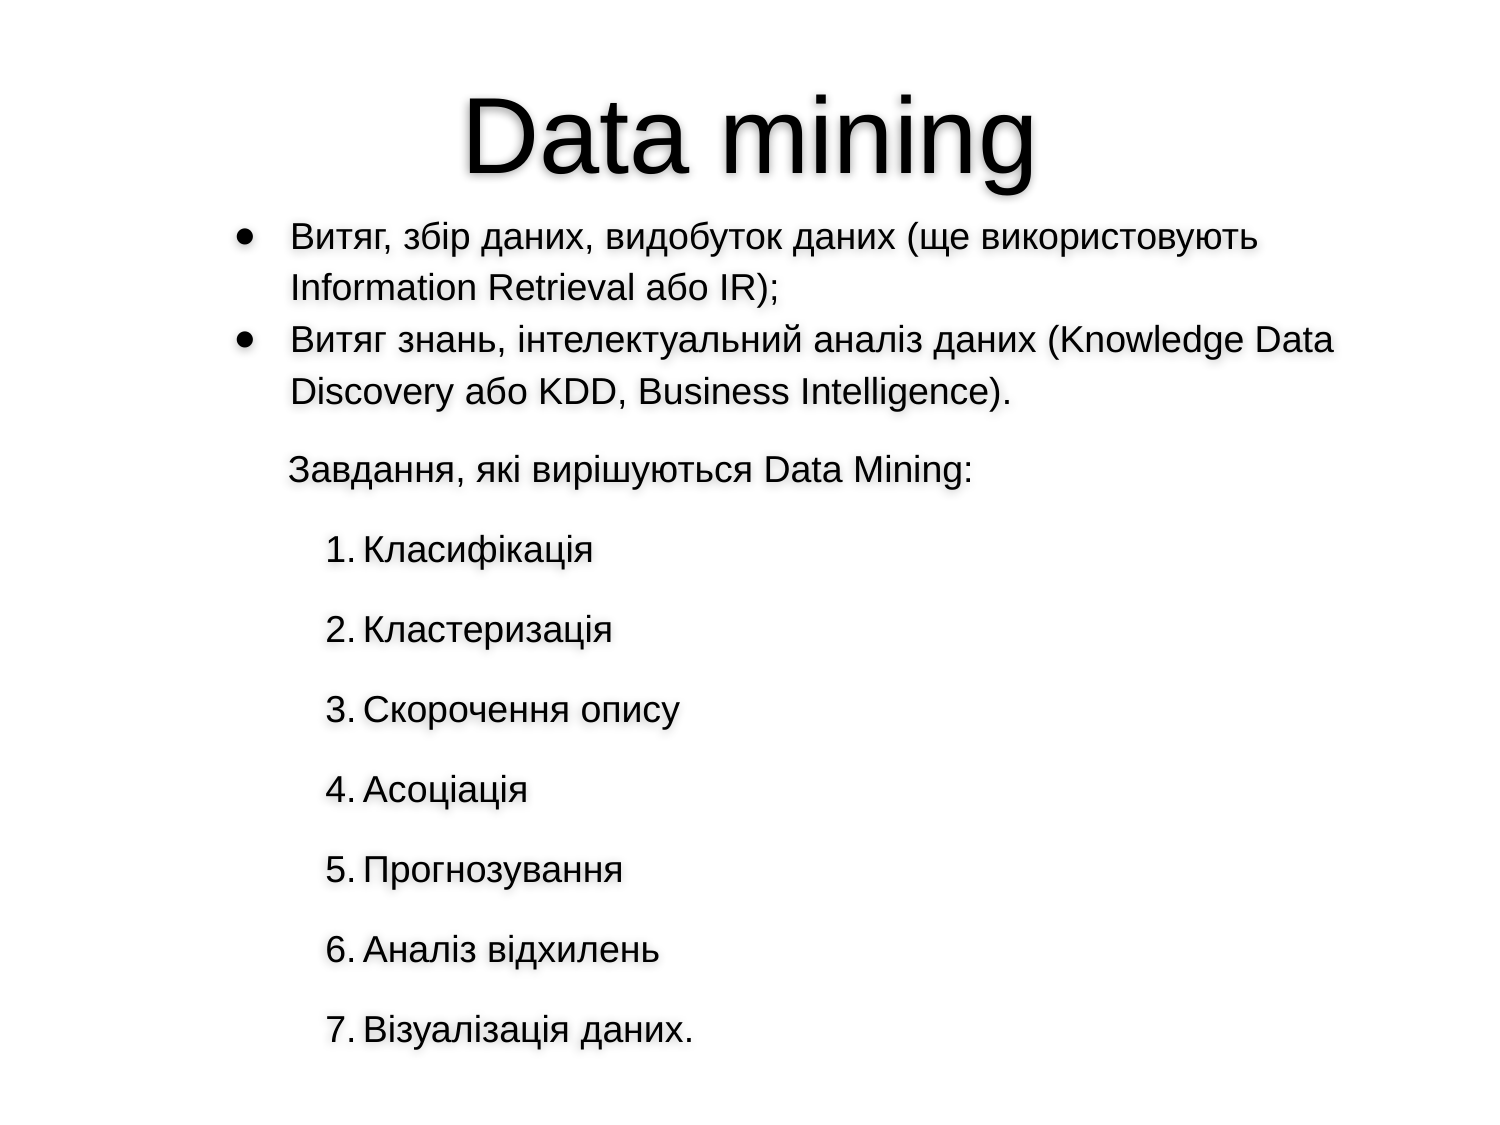

# Data mining
Витяг, збір даних, видобуток даних (ще використовують Information Retrieval або IR);
Витяг знань, інтелектуальний аналіз даних (Knowledge Data Discovery або KDD, Business Intelligence).

Завдання, які вирішуються Data Mining:
1.	Класифікація
2.	Кластеризація
3.	Скорочення опису
4.	Асоціація
5.	Прогнозування
6.	Аналіз відхилень
7.	Візуалізація даних.